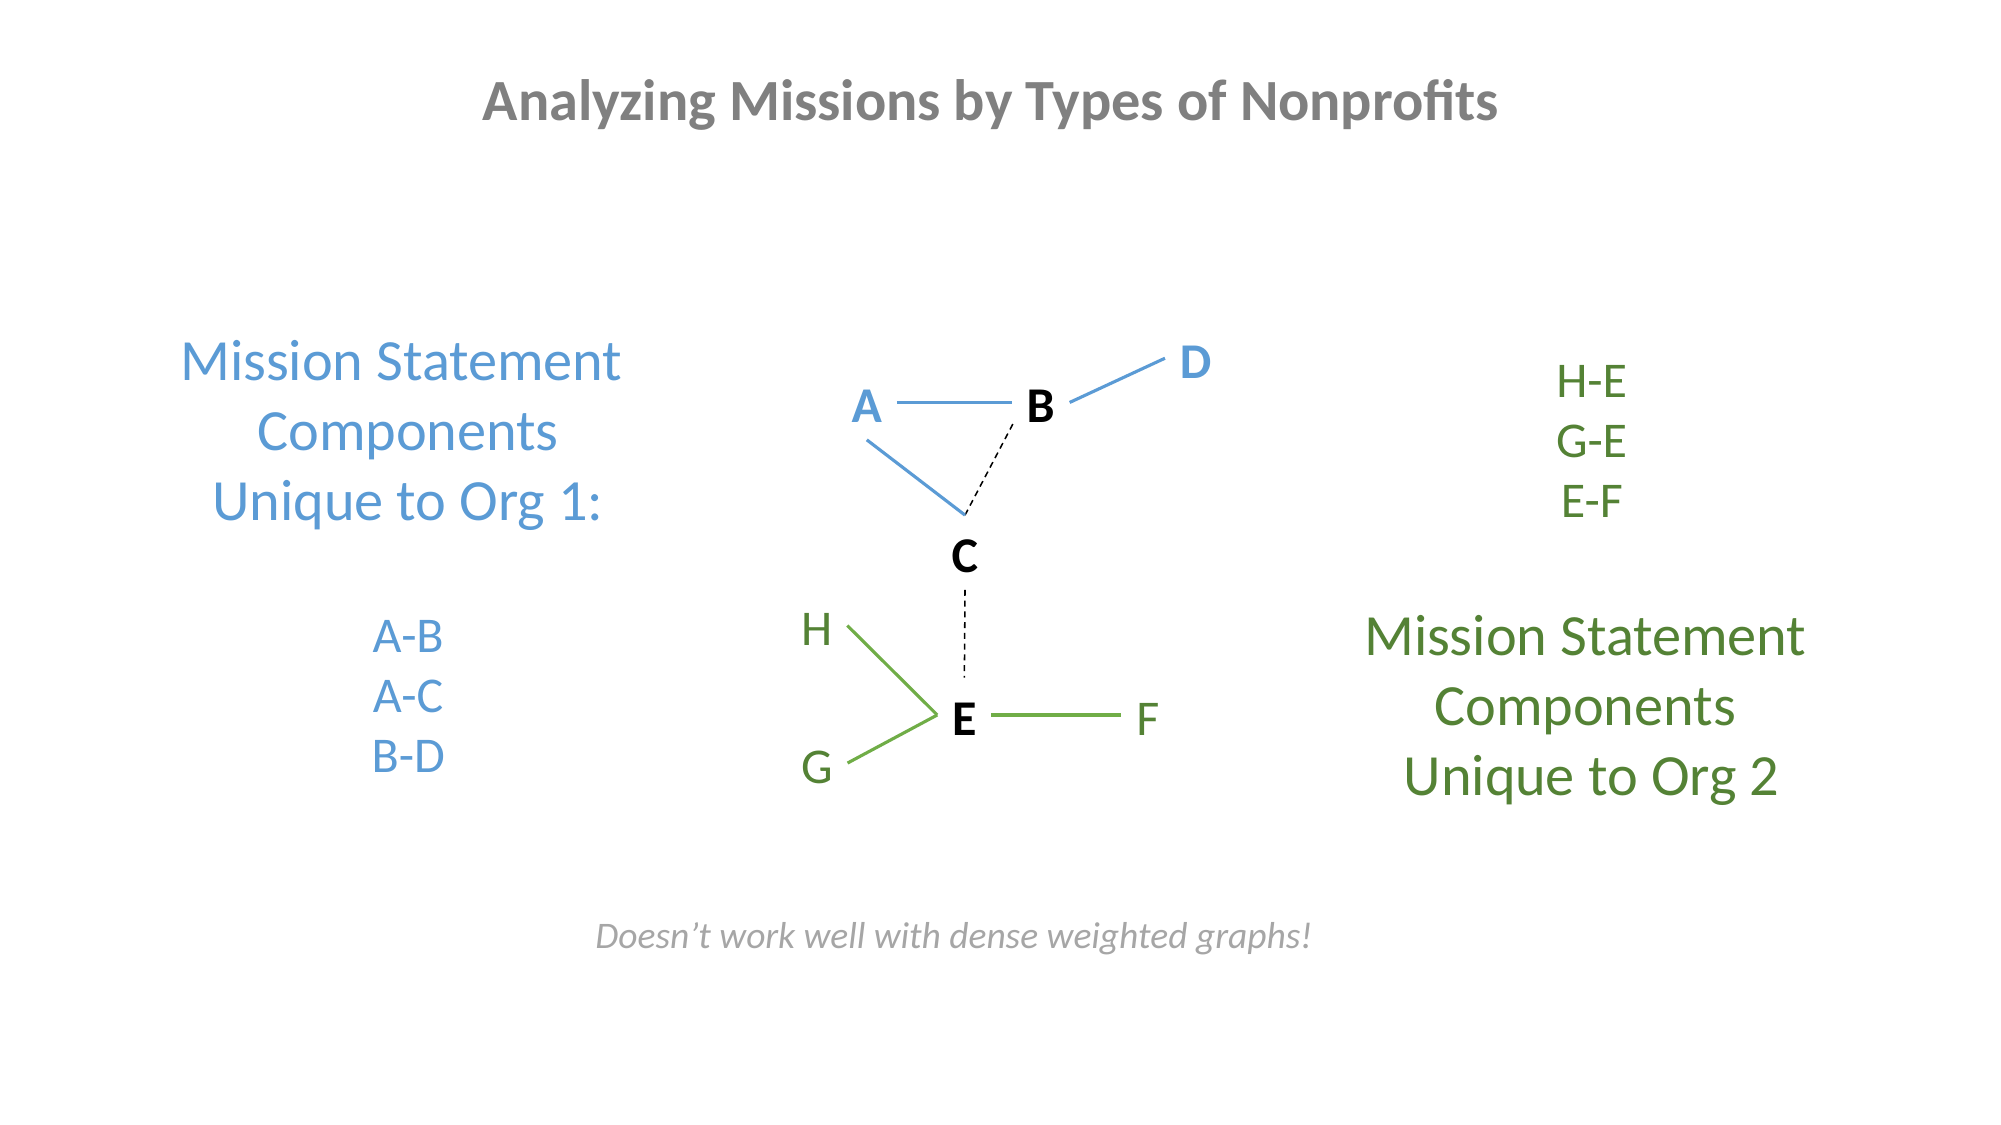

Analyzing Missions by Types of Nonprofits
Mission Statement
Components
Unique to Org 1:
A-B
A-C
B-D
D
H-E
G-E
E-F

Mission Statement
Components
Unique to Org 2
A
B
C
H
E
F
G
Doesn’t work well with dense weighted graphs!